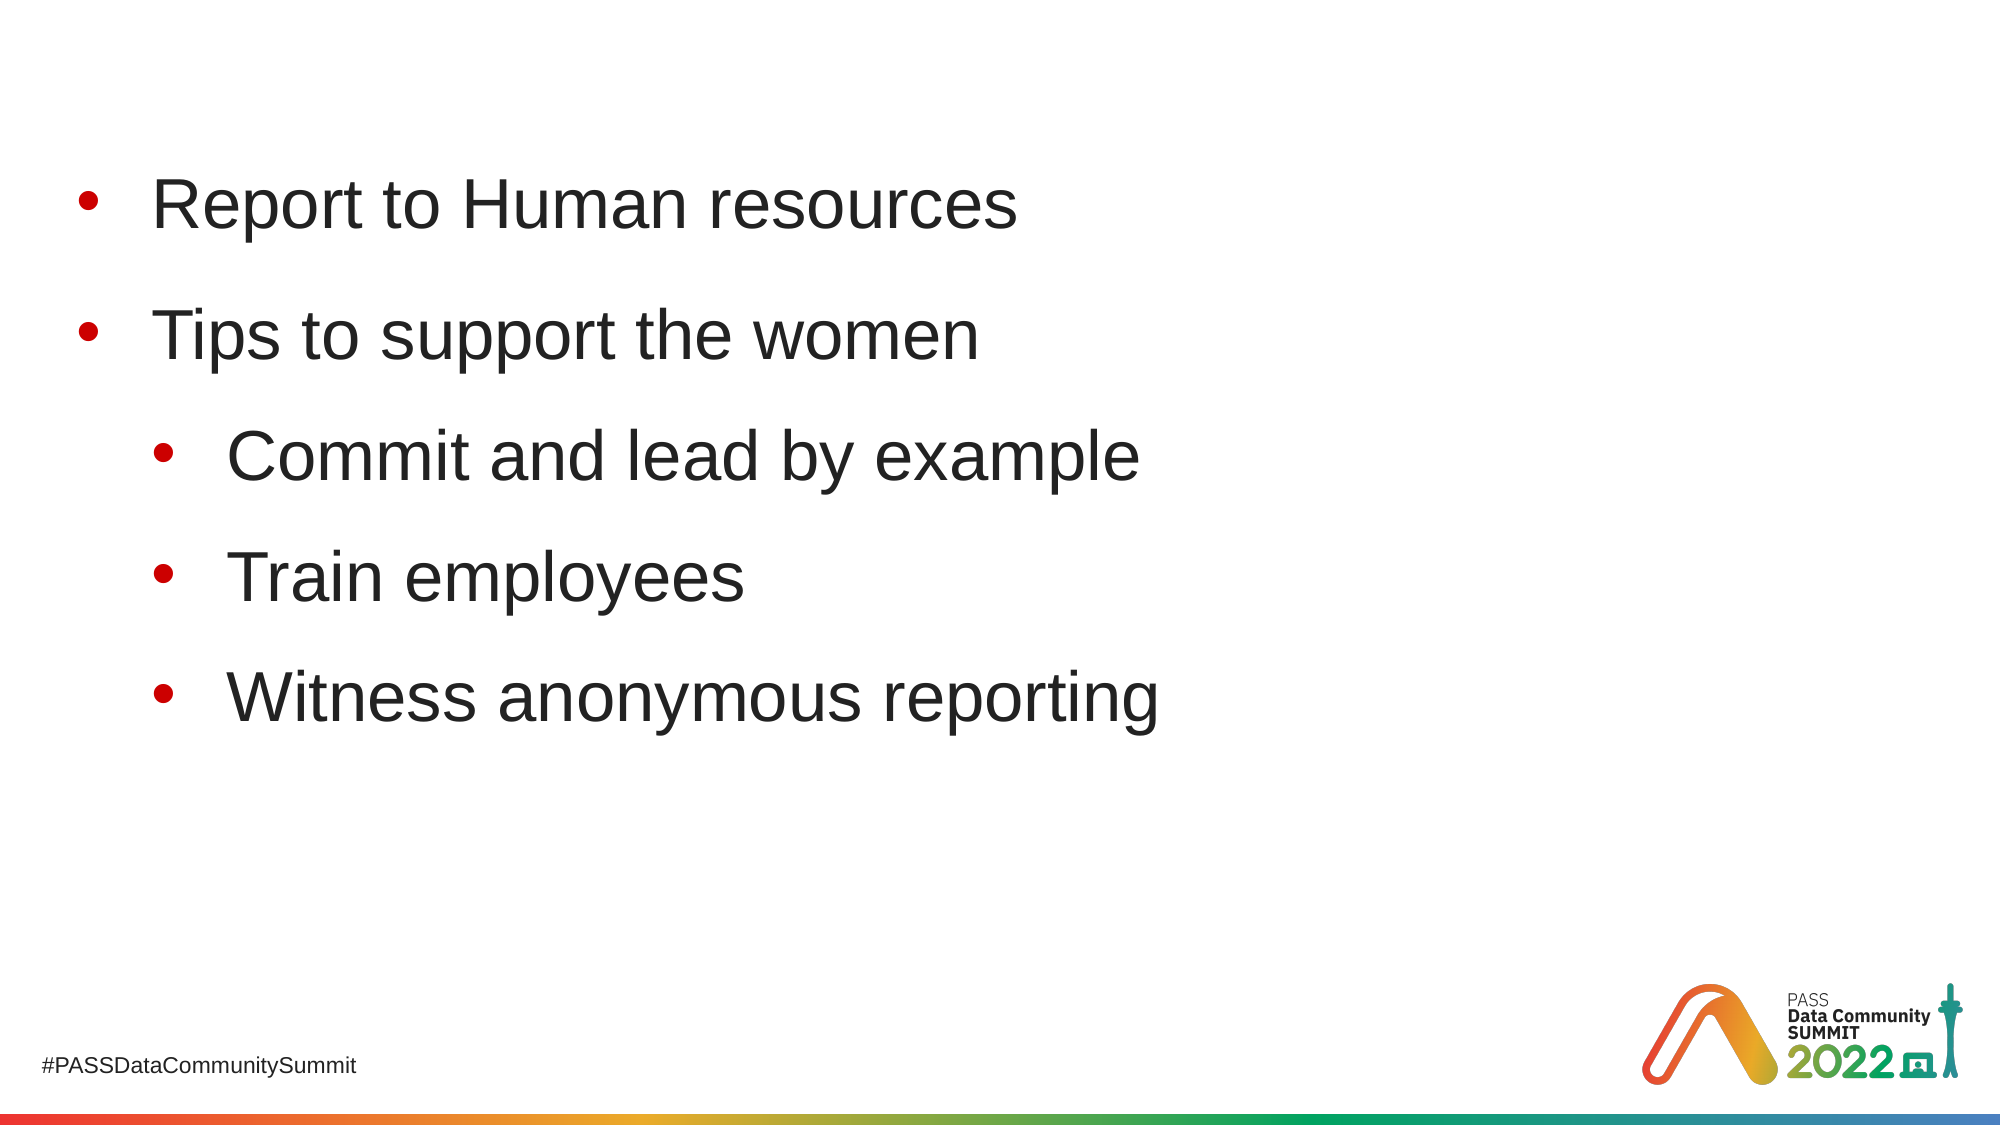

Report to Human resources
Tips to support the women
Commit and lead by example
Train employees
Witness anonymous reporting